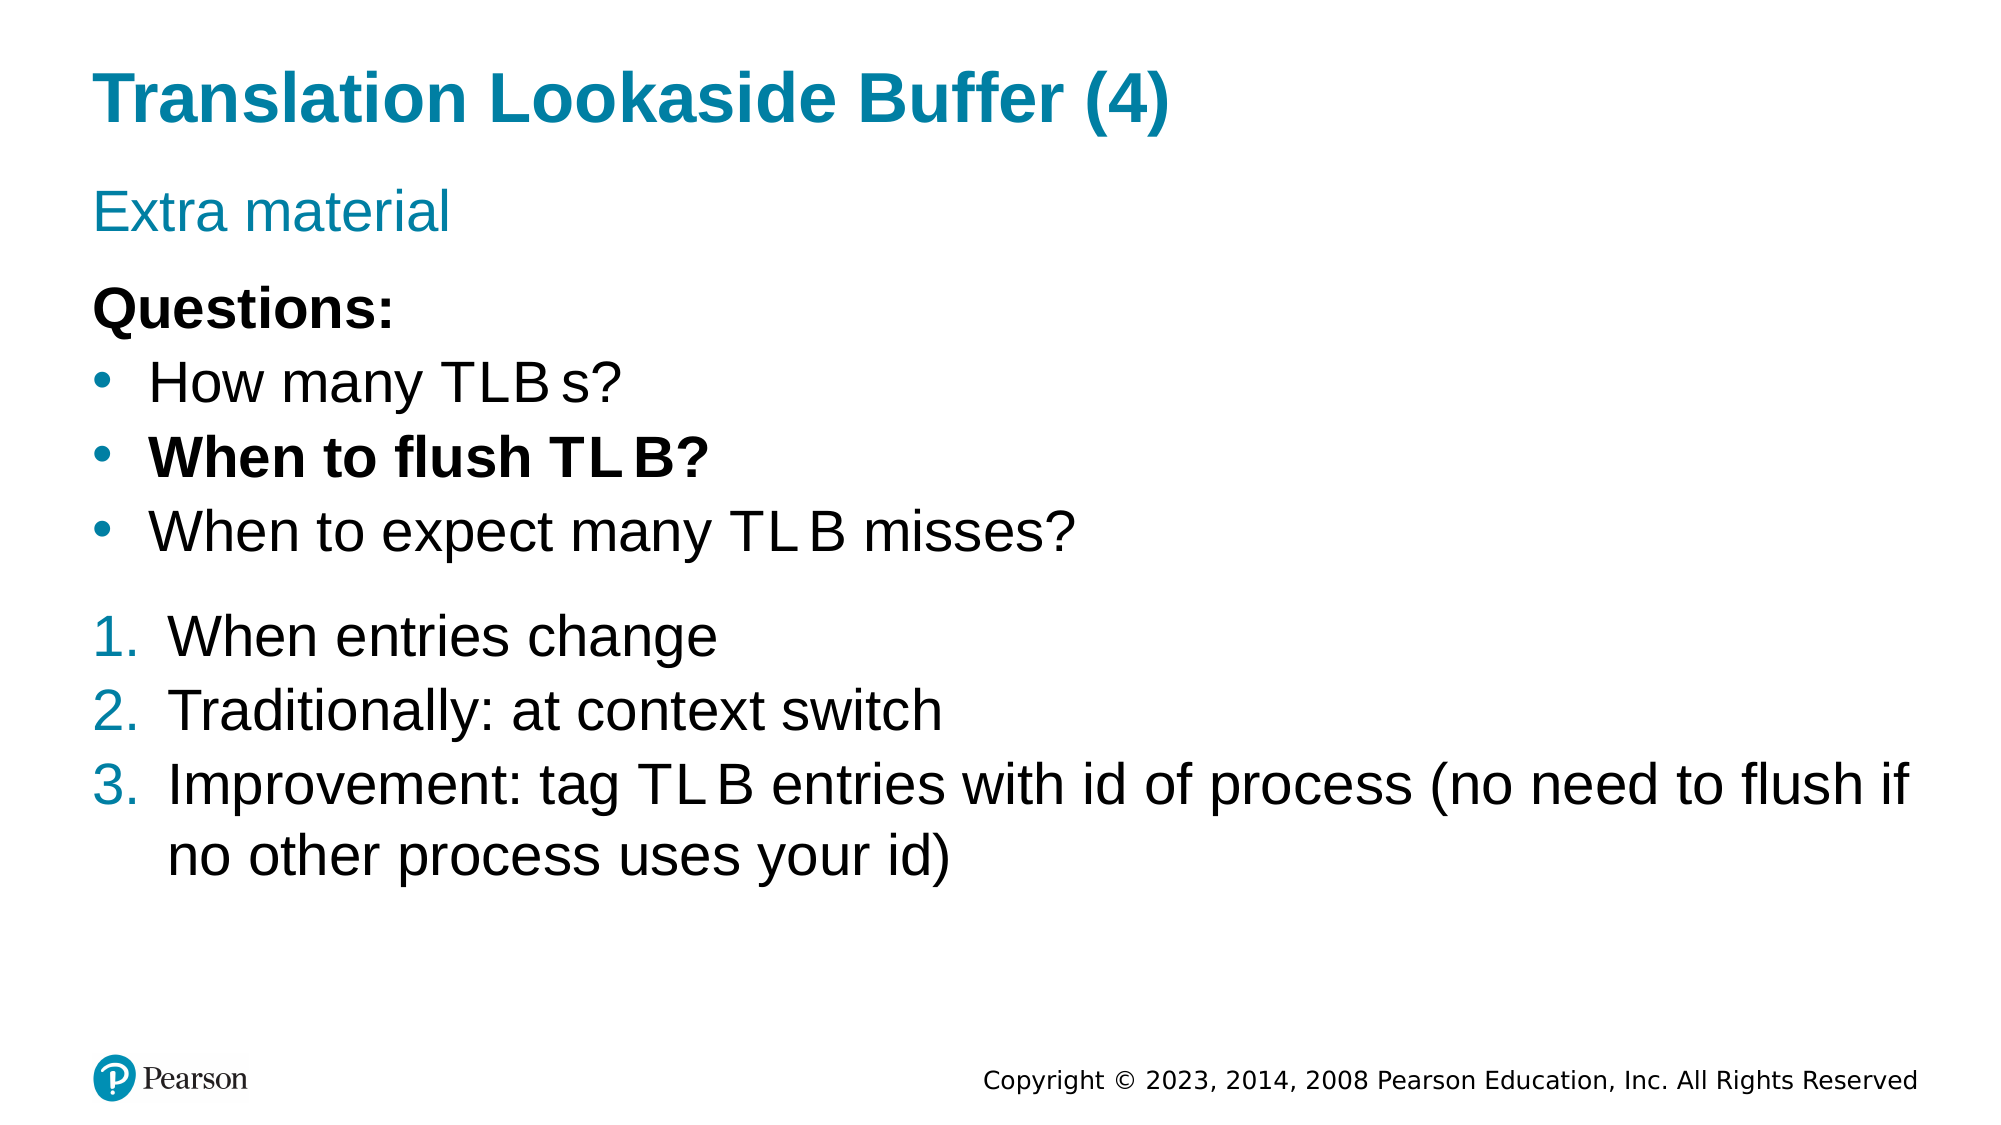

# Translation Lookaside Buffer (4)
Extra material
Questions:
How many T L B s?
When to flush T L B?
When to expect many T L B misses?
When entries change
Traditionally: at context switch
Improvement: tag T L B entries with id of process (no need to flush if no other process uses your id)